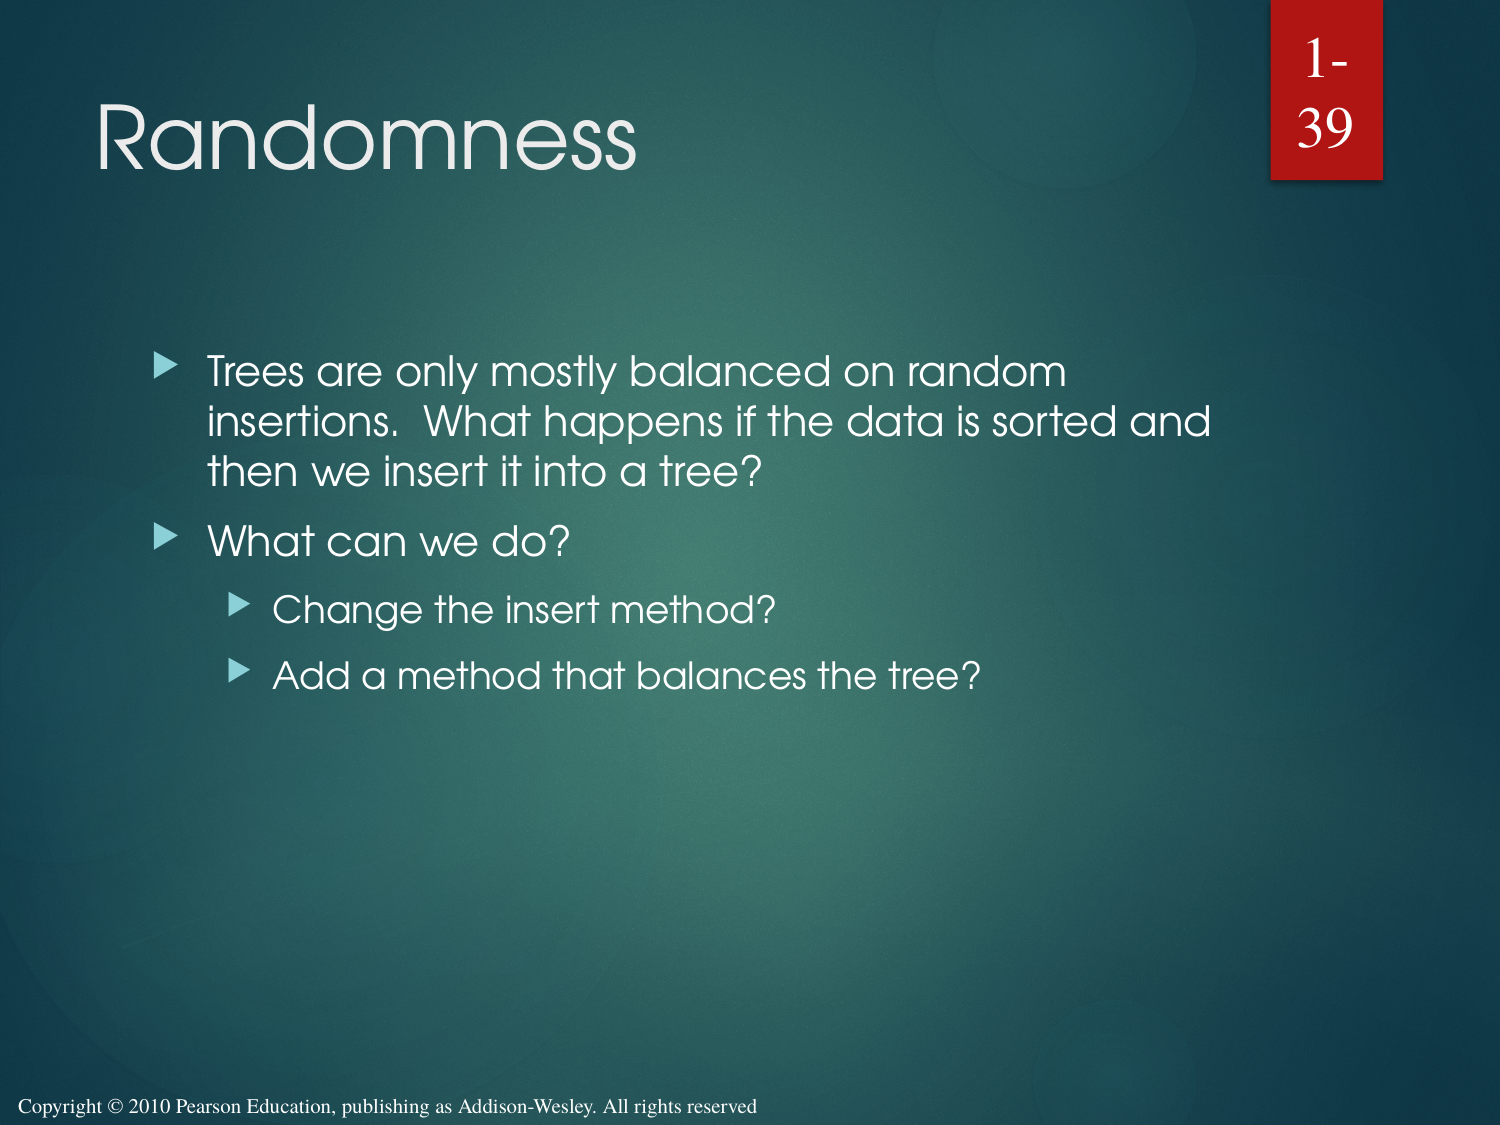

1-39
# Randomness
Trees are only mostly balanced on random insertions.  What happens if the data is sorted and then we insert it into a tree?
What can we do?
Change the insert method?
Add a method that balances the tree?